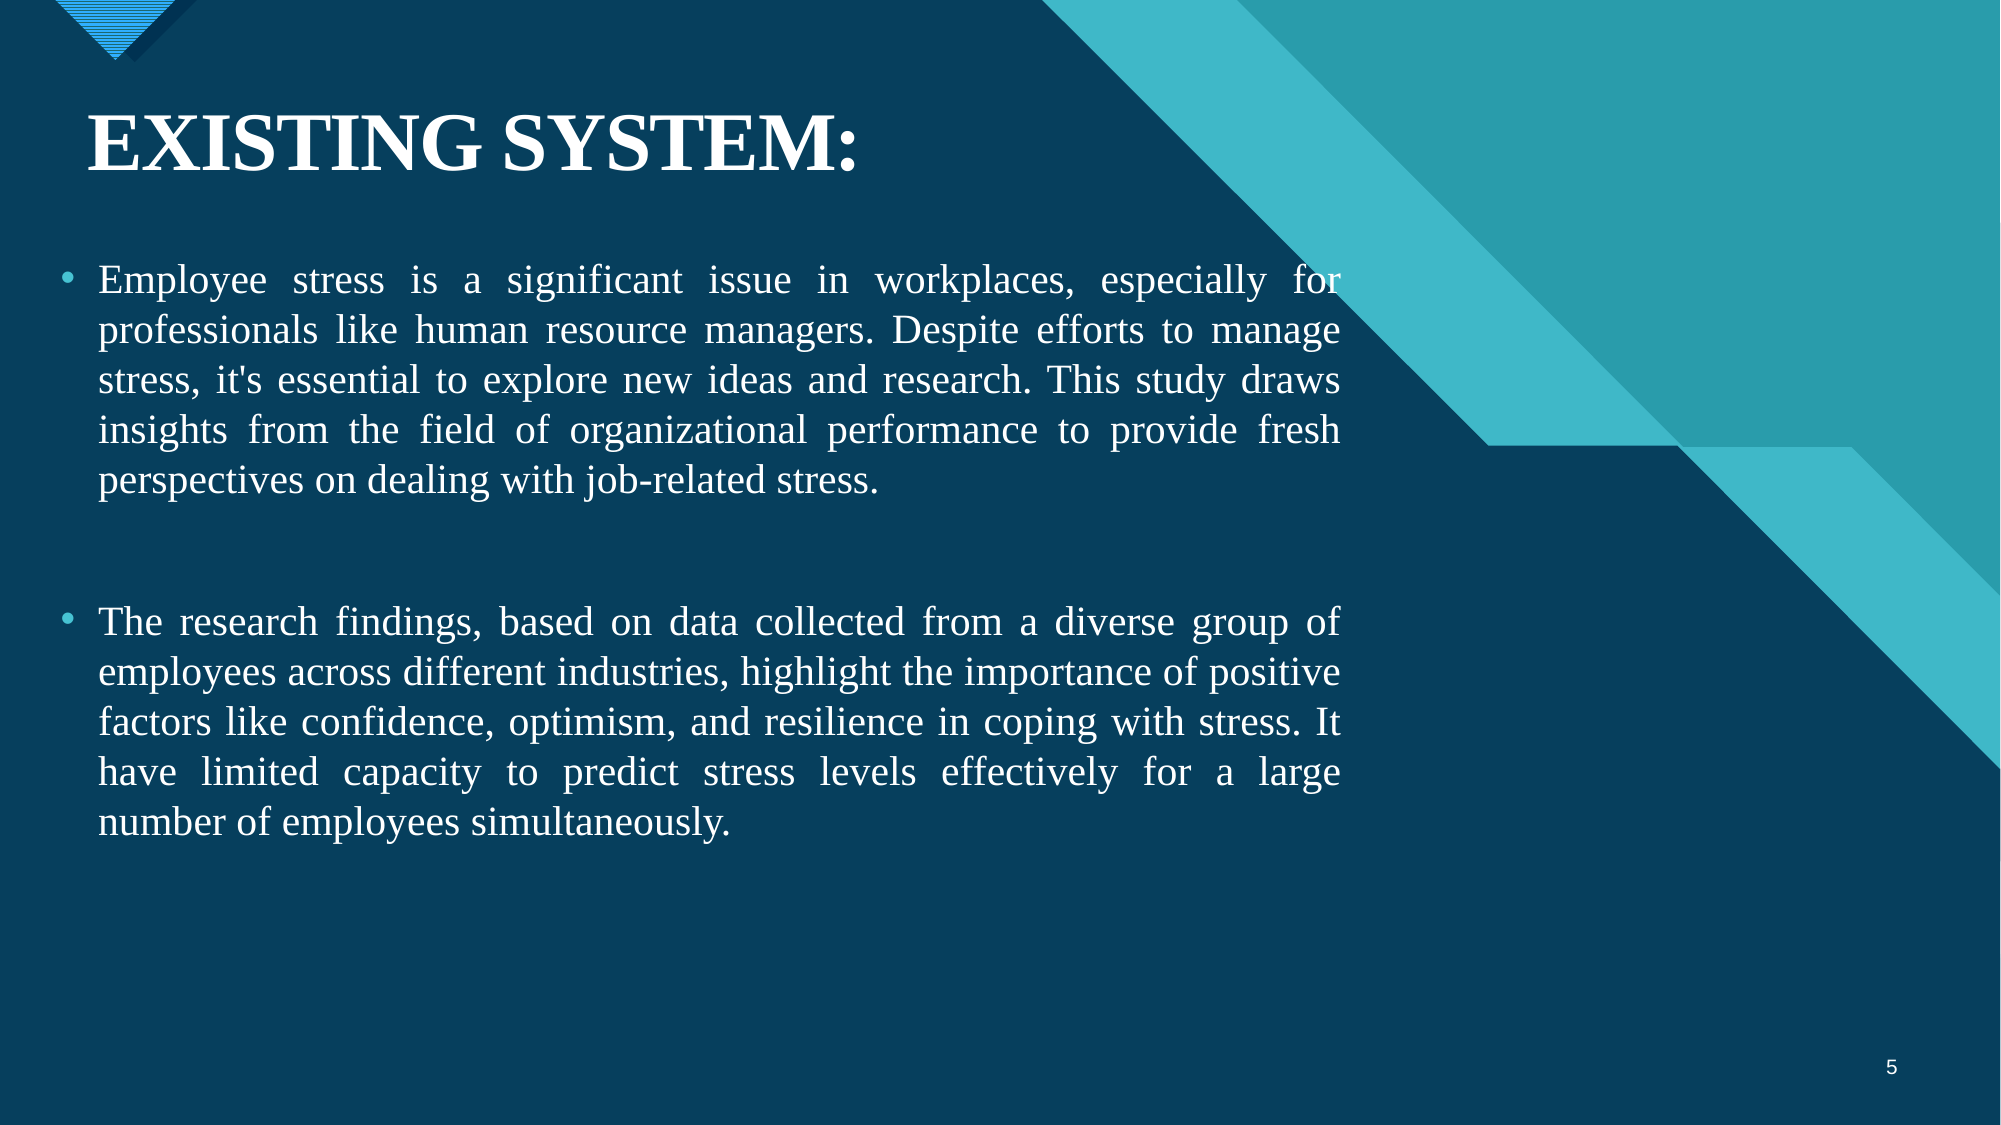

# EXISTING SYSTEM:
Employee stress is a significant issue in workplaces, especially for professionals like human resource managers. Despite efforts to manage stress, it's essential to explore new ideas and research. This study draws insights from the field of organizational performance to provide fresh perspectives on dealing with job-related stress.

The research findings, based on data collected from a diverse group of employees across different industries, highlight the importance of positive factors like confidence, optimism, and resilience in coping with stress. It have limited capacity to predict stress levels effectively for a large number of employees simultaneously.
5